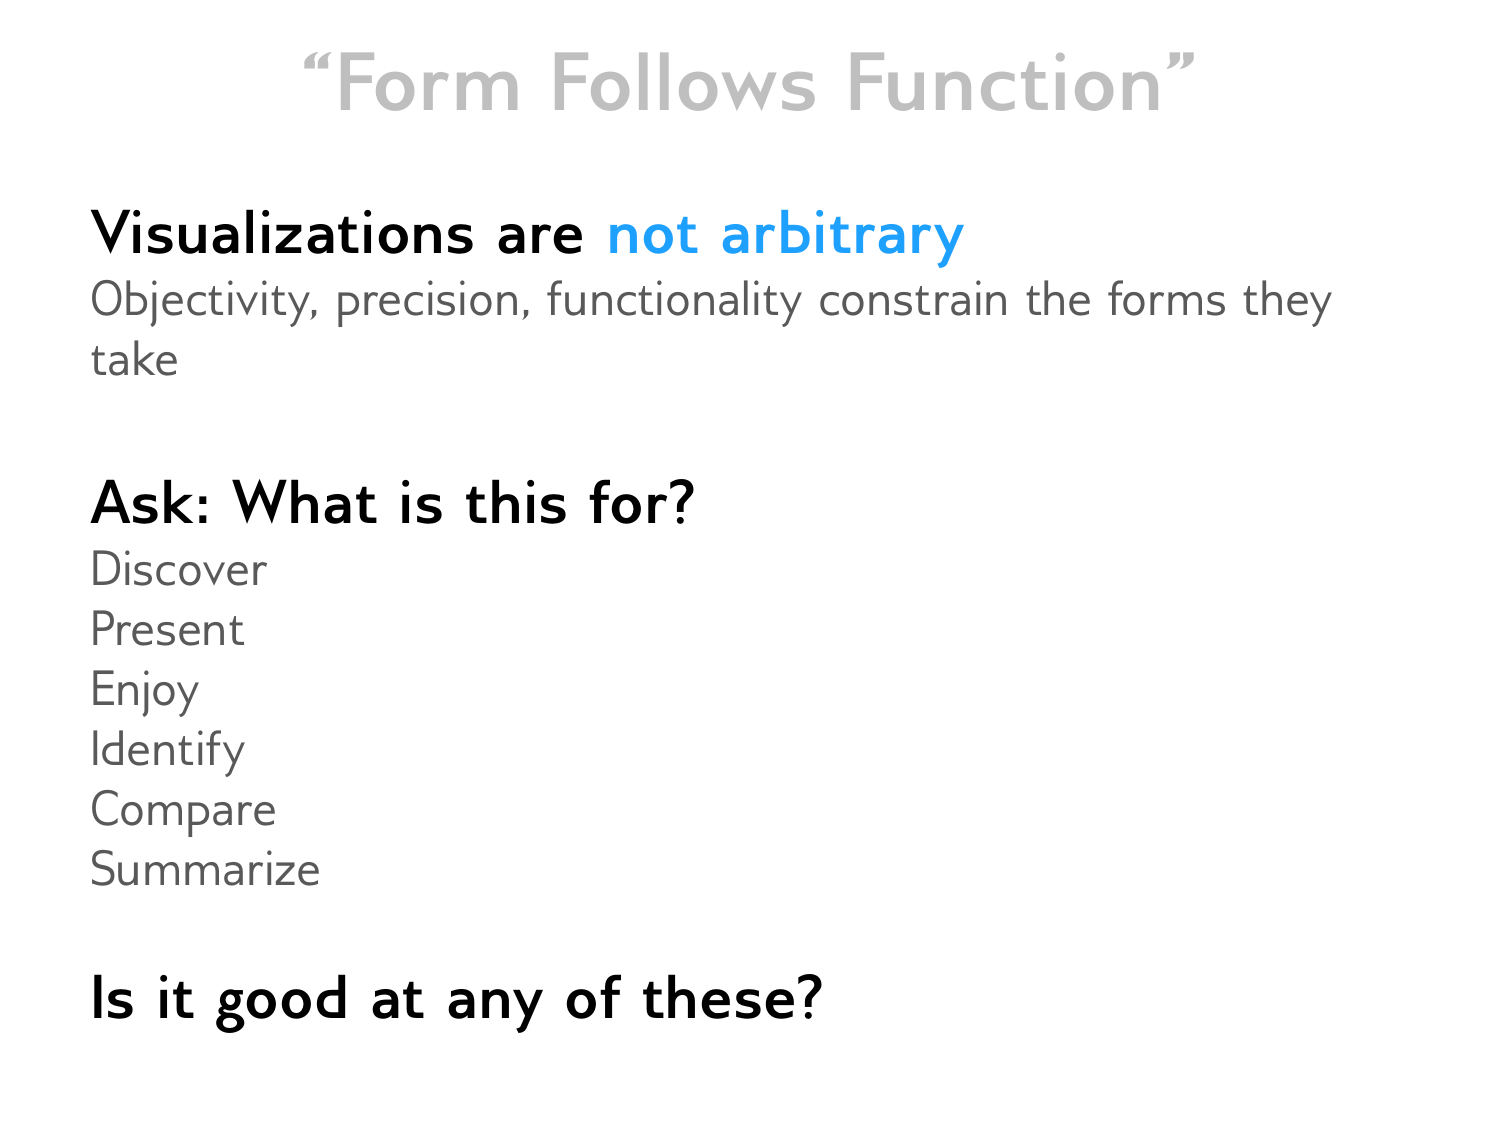

# “Form Follows Function”
Visualizations are not arbitrary
Objectivity, precision, functionality constrain the forms they take

Ask: What is this for?
Discover
Present
Enjoy
Identify
Compare
Summarize

Is it good at any of these?